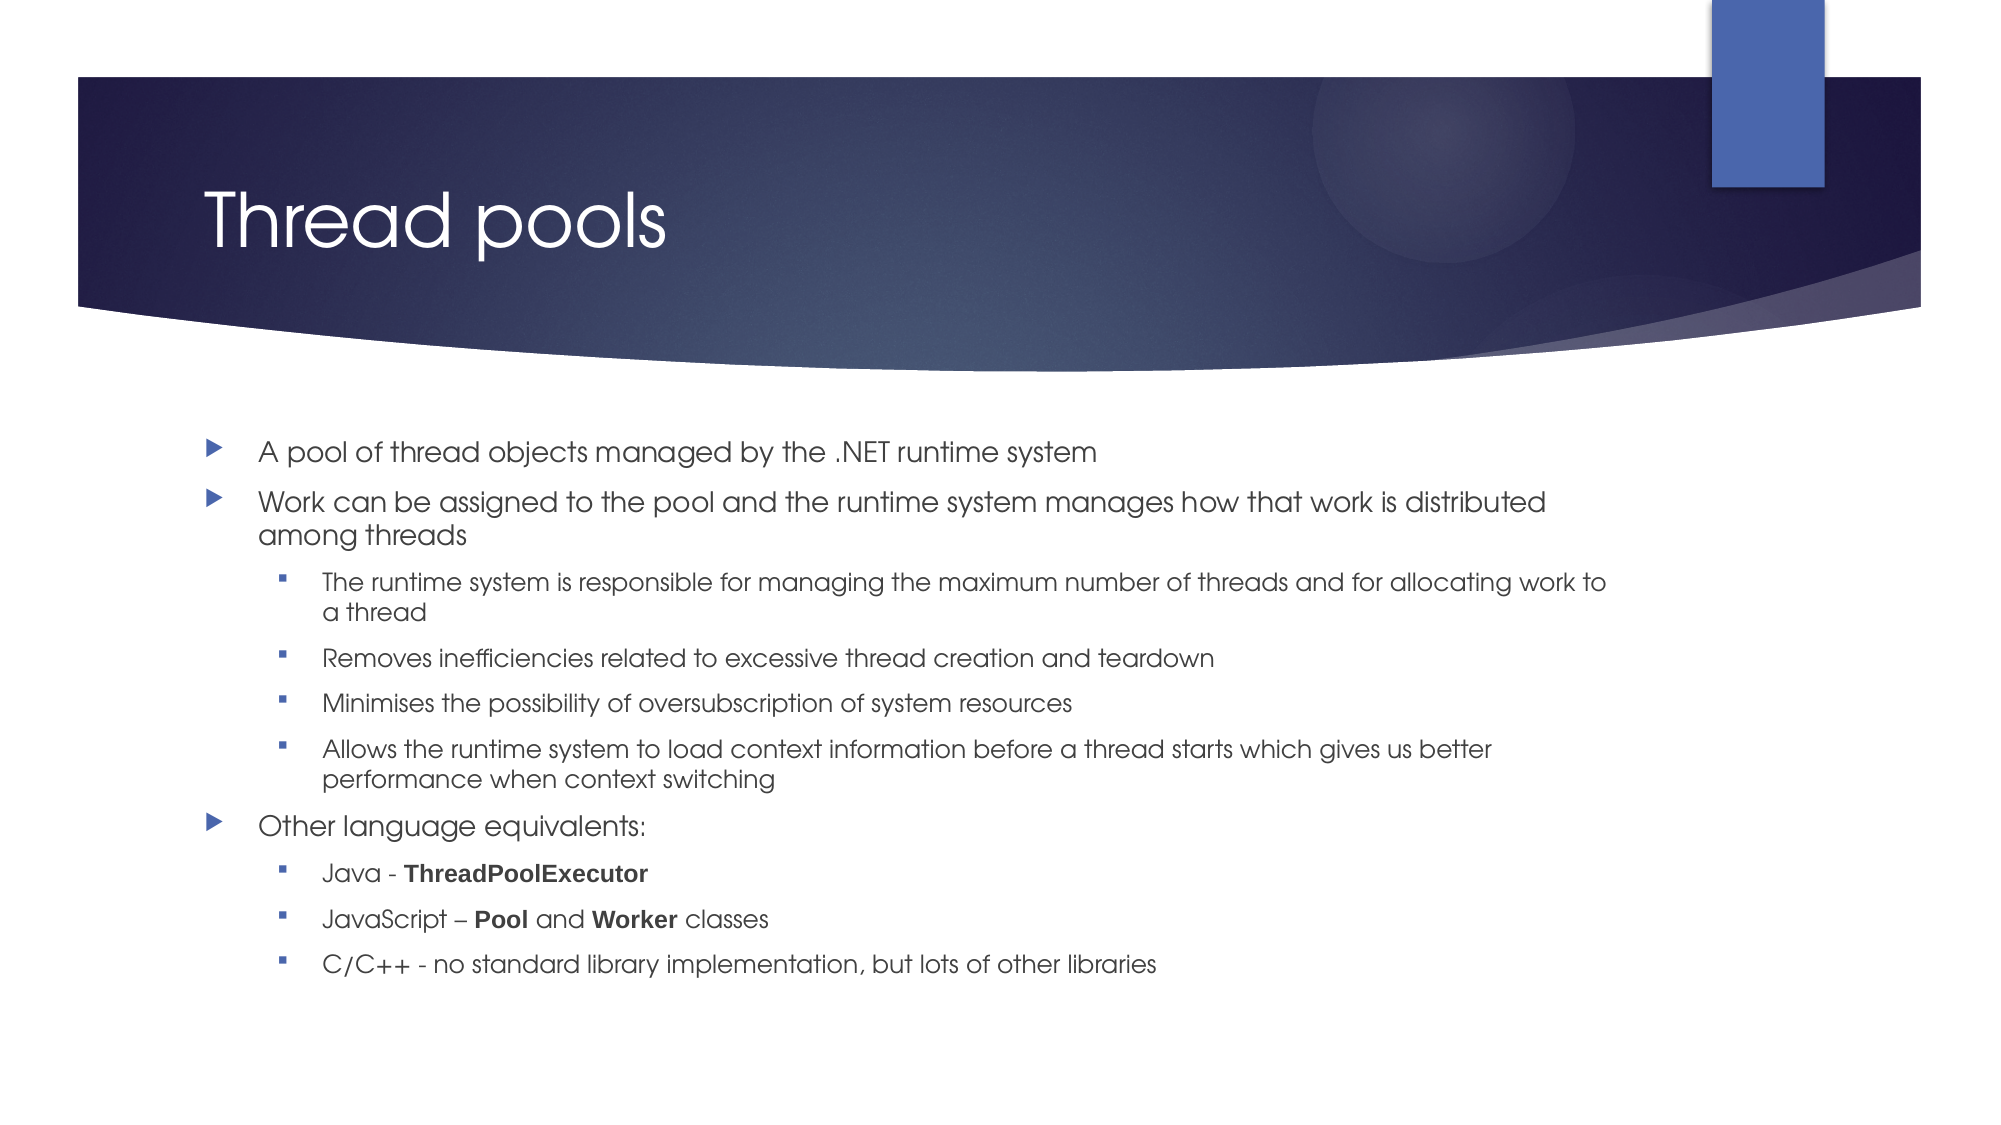

# Thread pools
A pool of thread objects managed by the .NET runtime system
Work can be assigned to the pool and the runtime system manages how that work is distributed among threads
The runtime system is responsible for managing the maximum number of threads and for allocating work to a thread
Removes inefficiencies related to excessive thread creation and teardown
Minimises the possibility of oversubscription of system resources
Allows the runtime system to load context information before a thread starts which gives us better performance when context switching
Other language equivalents:
Java - ThreadPoolExecutor
JavaScript – Pool and Worker classes
C/C++ - no standard library implementation, but lots of other libraries